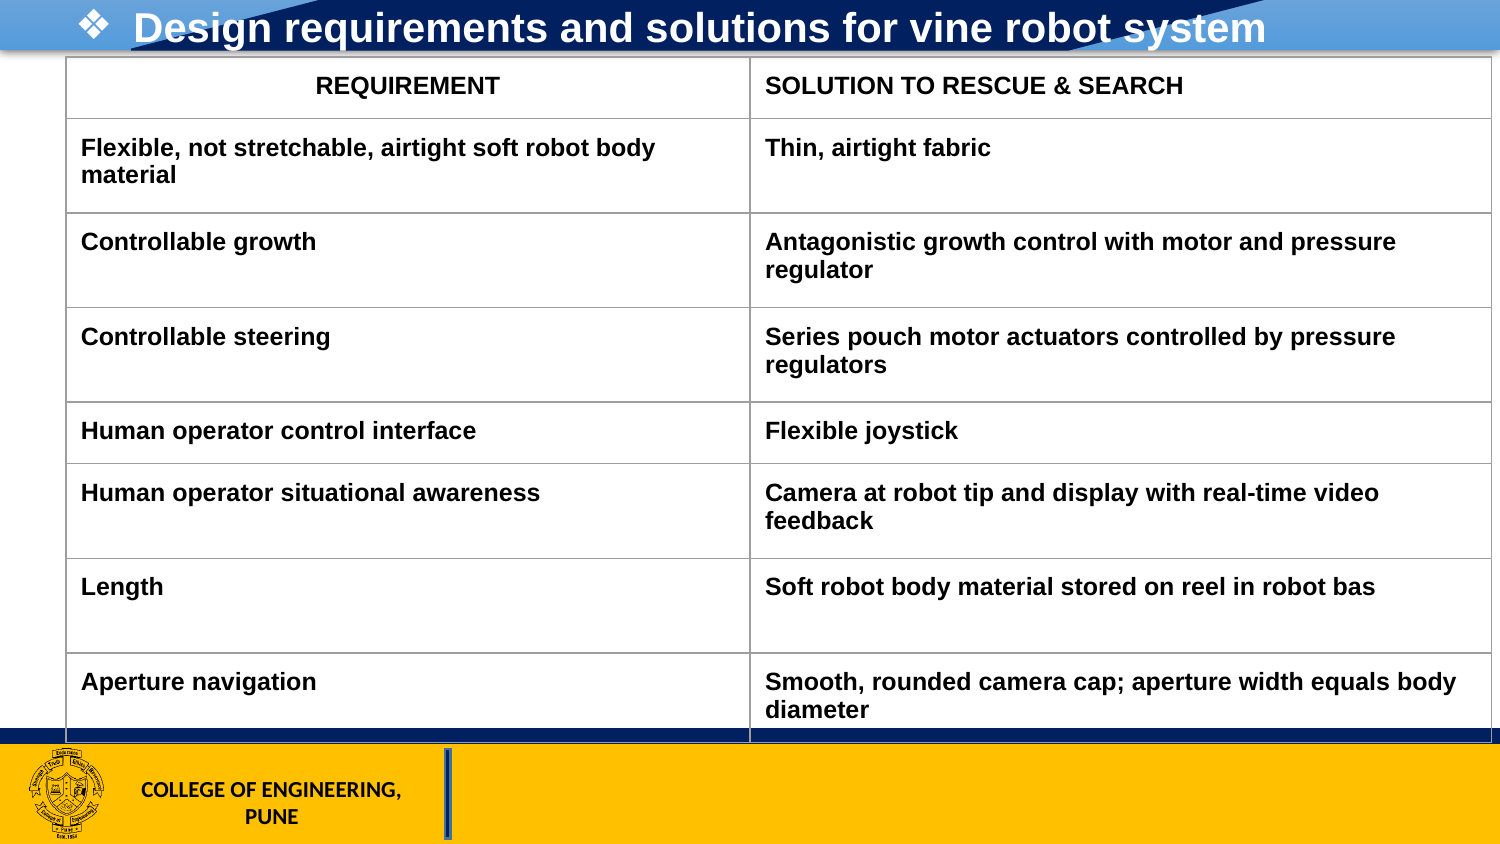

Design requirements and solutions for vine robot system
| REQUIREMENT | SOLUTION TO RESCUE & SEARCH |
| --- | --- |
| Flexible, not stretchable, airtight soft robot body material | Thin, airtight fabric |
| Controllable growth | Antagonistic growth control with motor and pressure regulator |
| Controllable steering | Series pouch motor actuators controlled by pressure regulators |
| Human operator control interface | Flexible joystick |
| Human operator situational awareness | Camera at robot tip and display with real-time video feedback |
| Length | Soft robot body material stored on reel in robot bas |
| Aperture navigation | Smooth, rounded camera cap; aperture width equals body diameter |